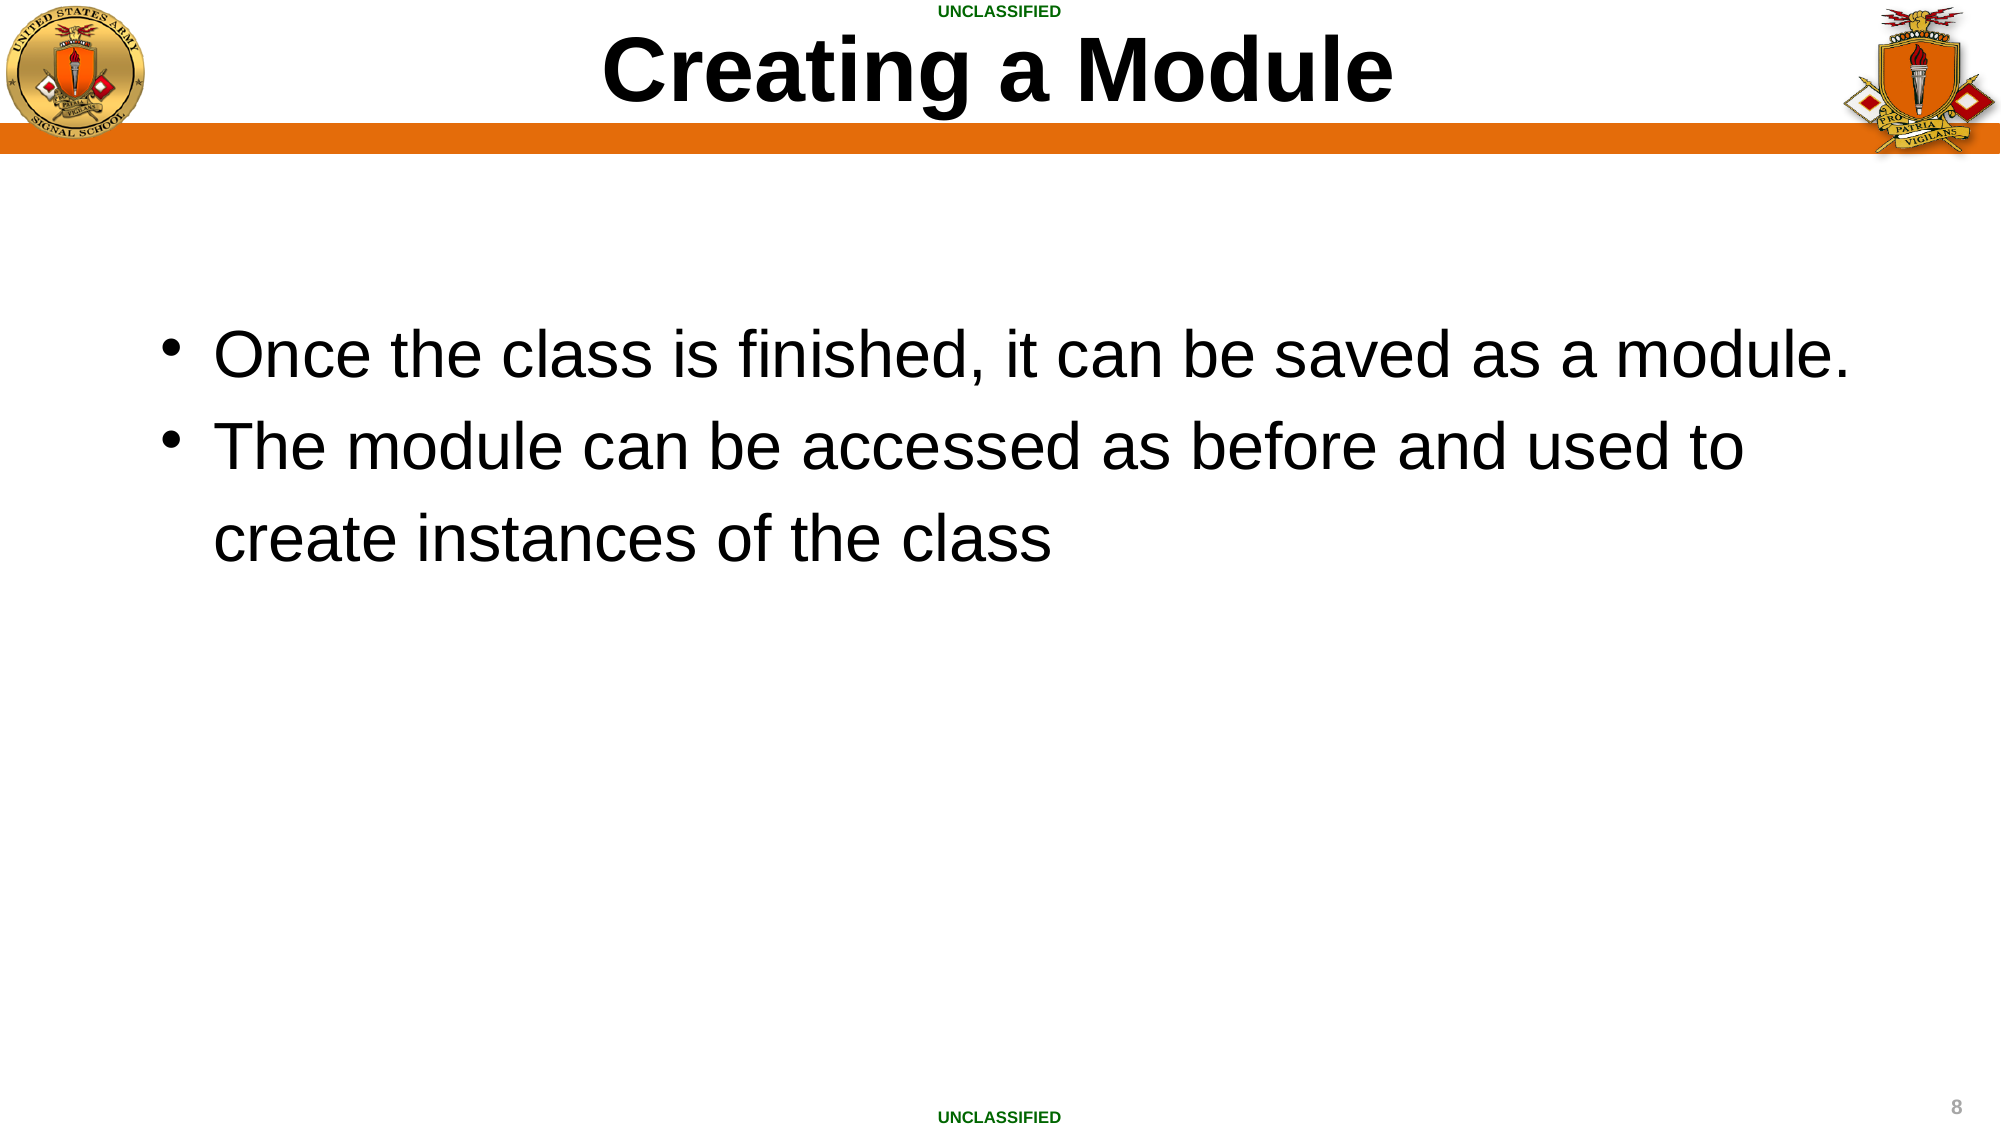

Creating a Module
Once the class is finished, it can be saved as a module.
The module can be accessed as before and used to create instances of the class